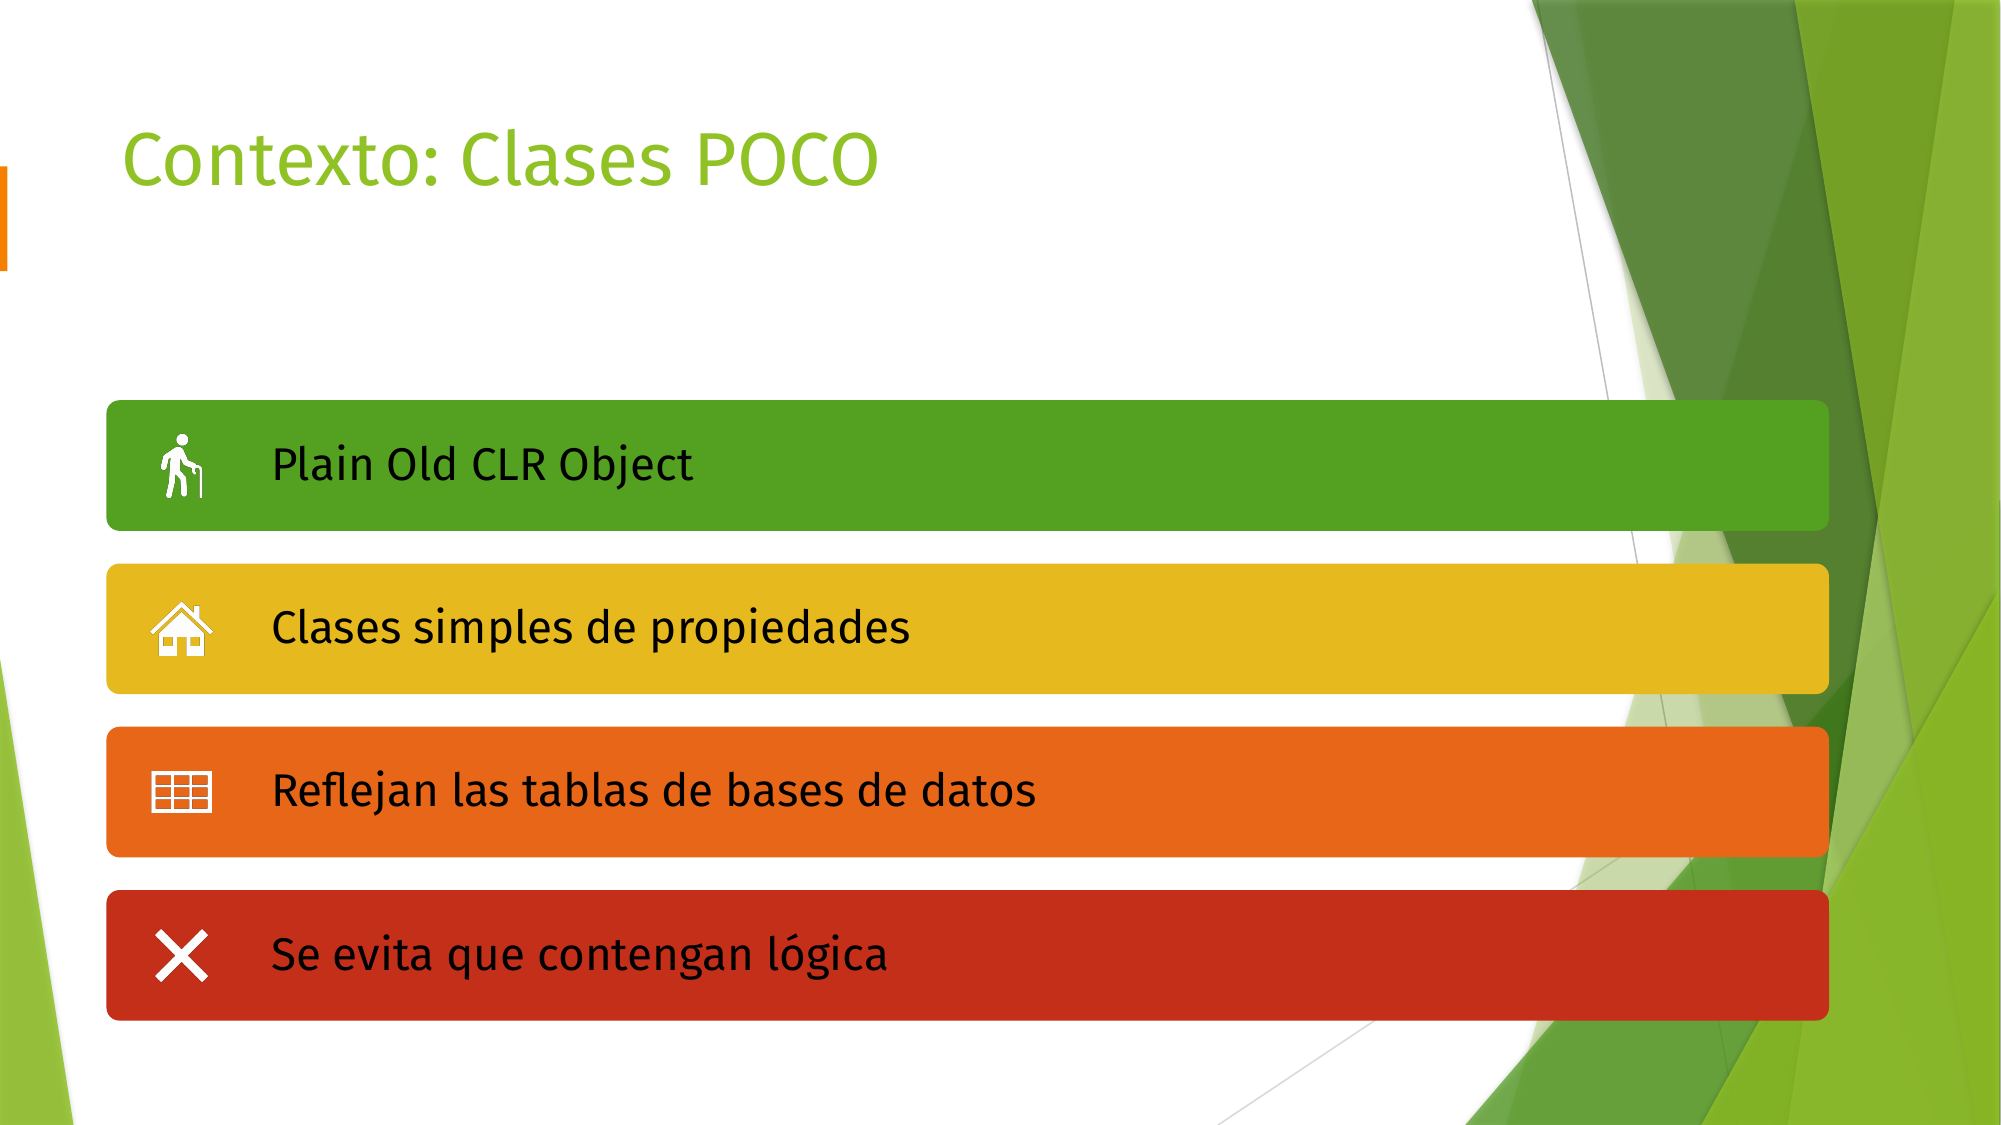

# Contexto: Clases POCO
Plain Old CLR Object
Clases simples de propiedades
Reflejan las tablas de bases de datos
Se evita que contengan lógica